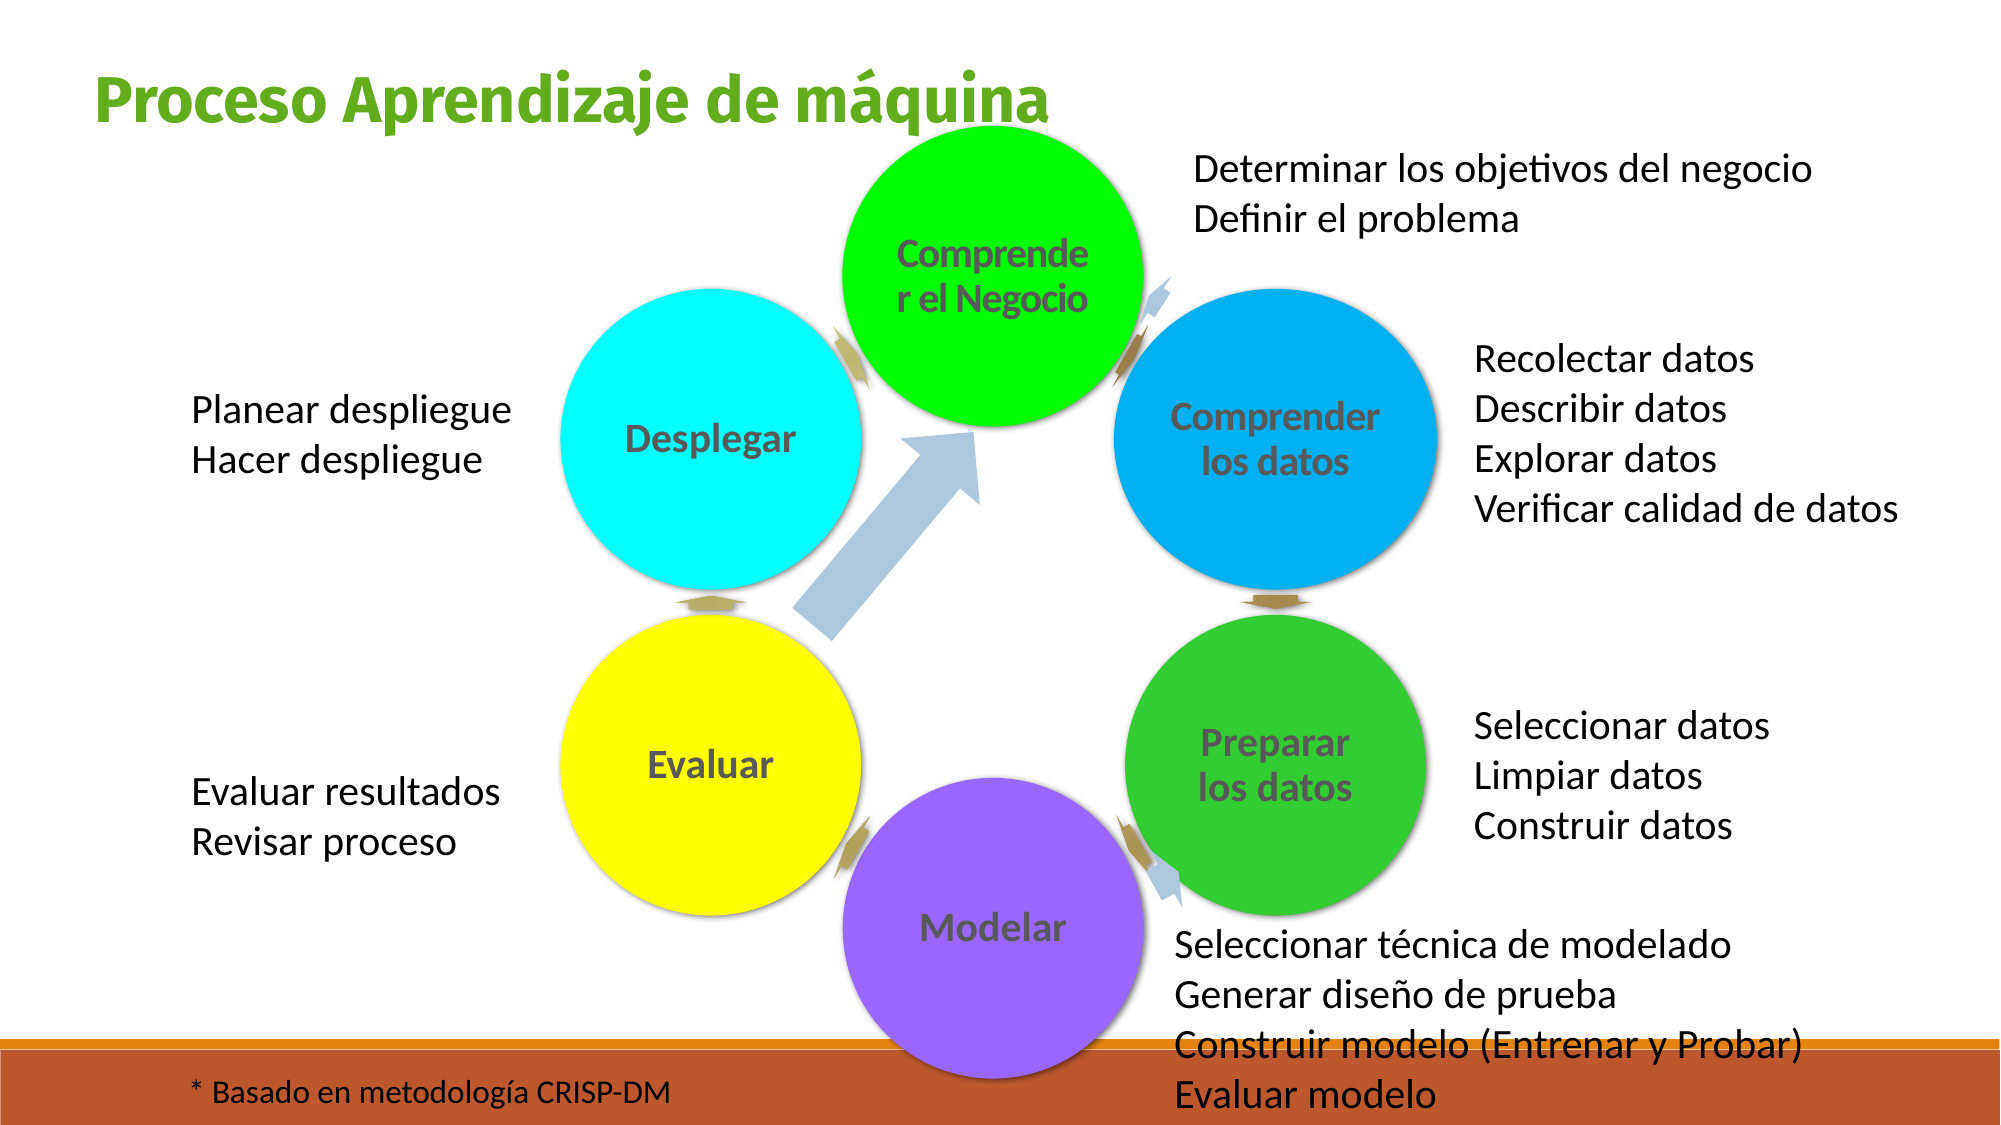

Proceso Aprendizaje de máquina

Determinar los objetivos del negocio
Definir el problema
Comprender el Negocio

Comprender los datos

Preparar los datos

Modelar

Evaluar

Desplegar

Recolectar datos
Describir datos
Explorar datos
Verificar calidad de datos
Planear despliegue
Hacer despliegue

Seleccionar datos
Limpiar datos
Construir datos
Evaluar resultados
Revisar proceso

Seleccionar técnica de modelado
Generar diseño de prueba
Construir modelo (Entrenar y Probar)
Evaluar modelo
* Basado en metodología CRISP-DM